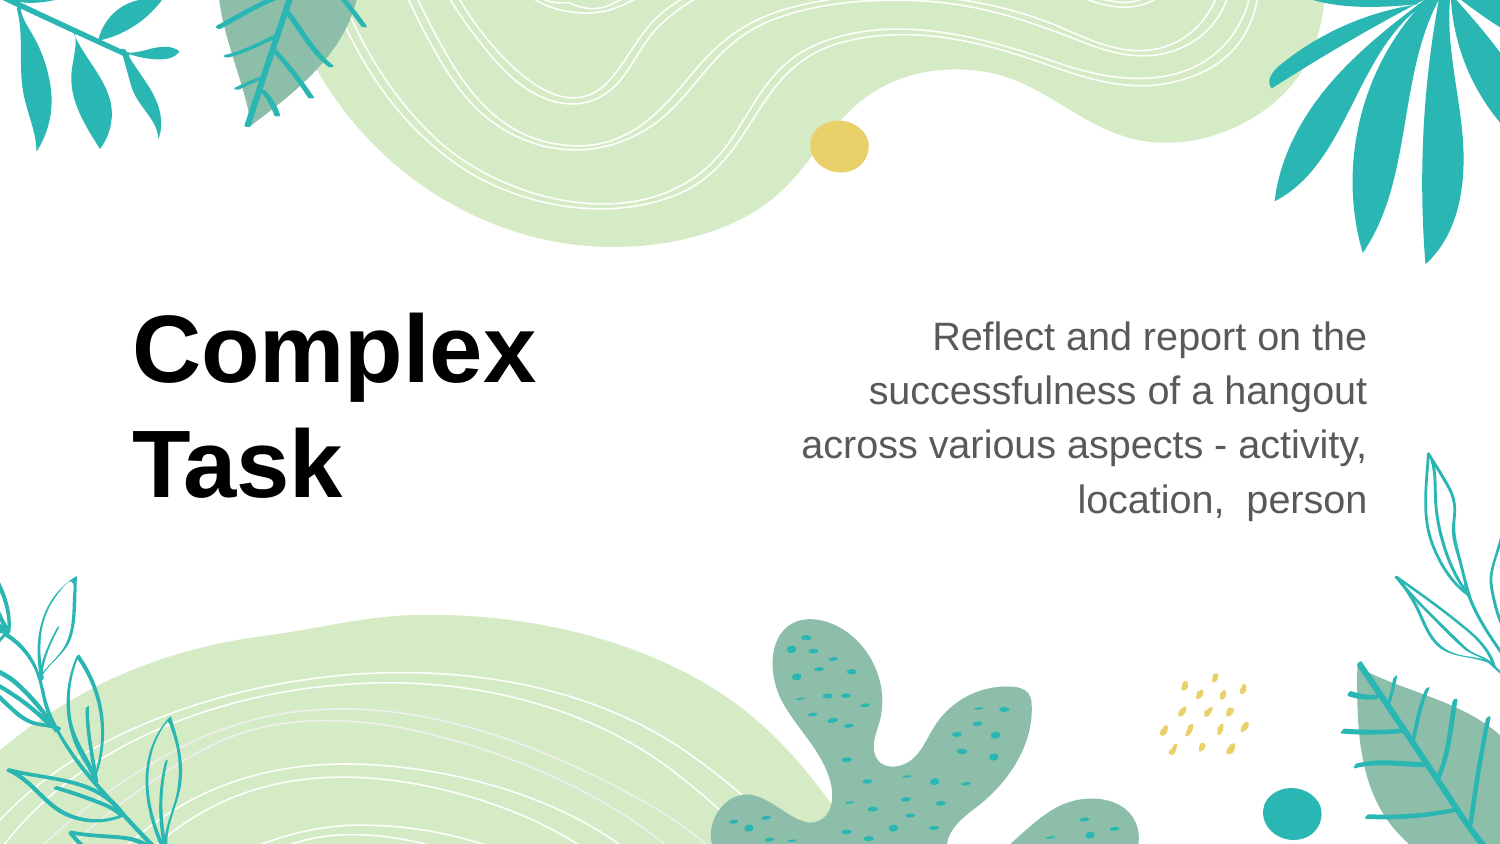

# Complex Task
Reflect and report on the successfulness of a hangout across various aspects - activity, location,  person